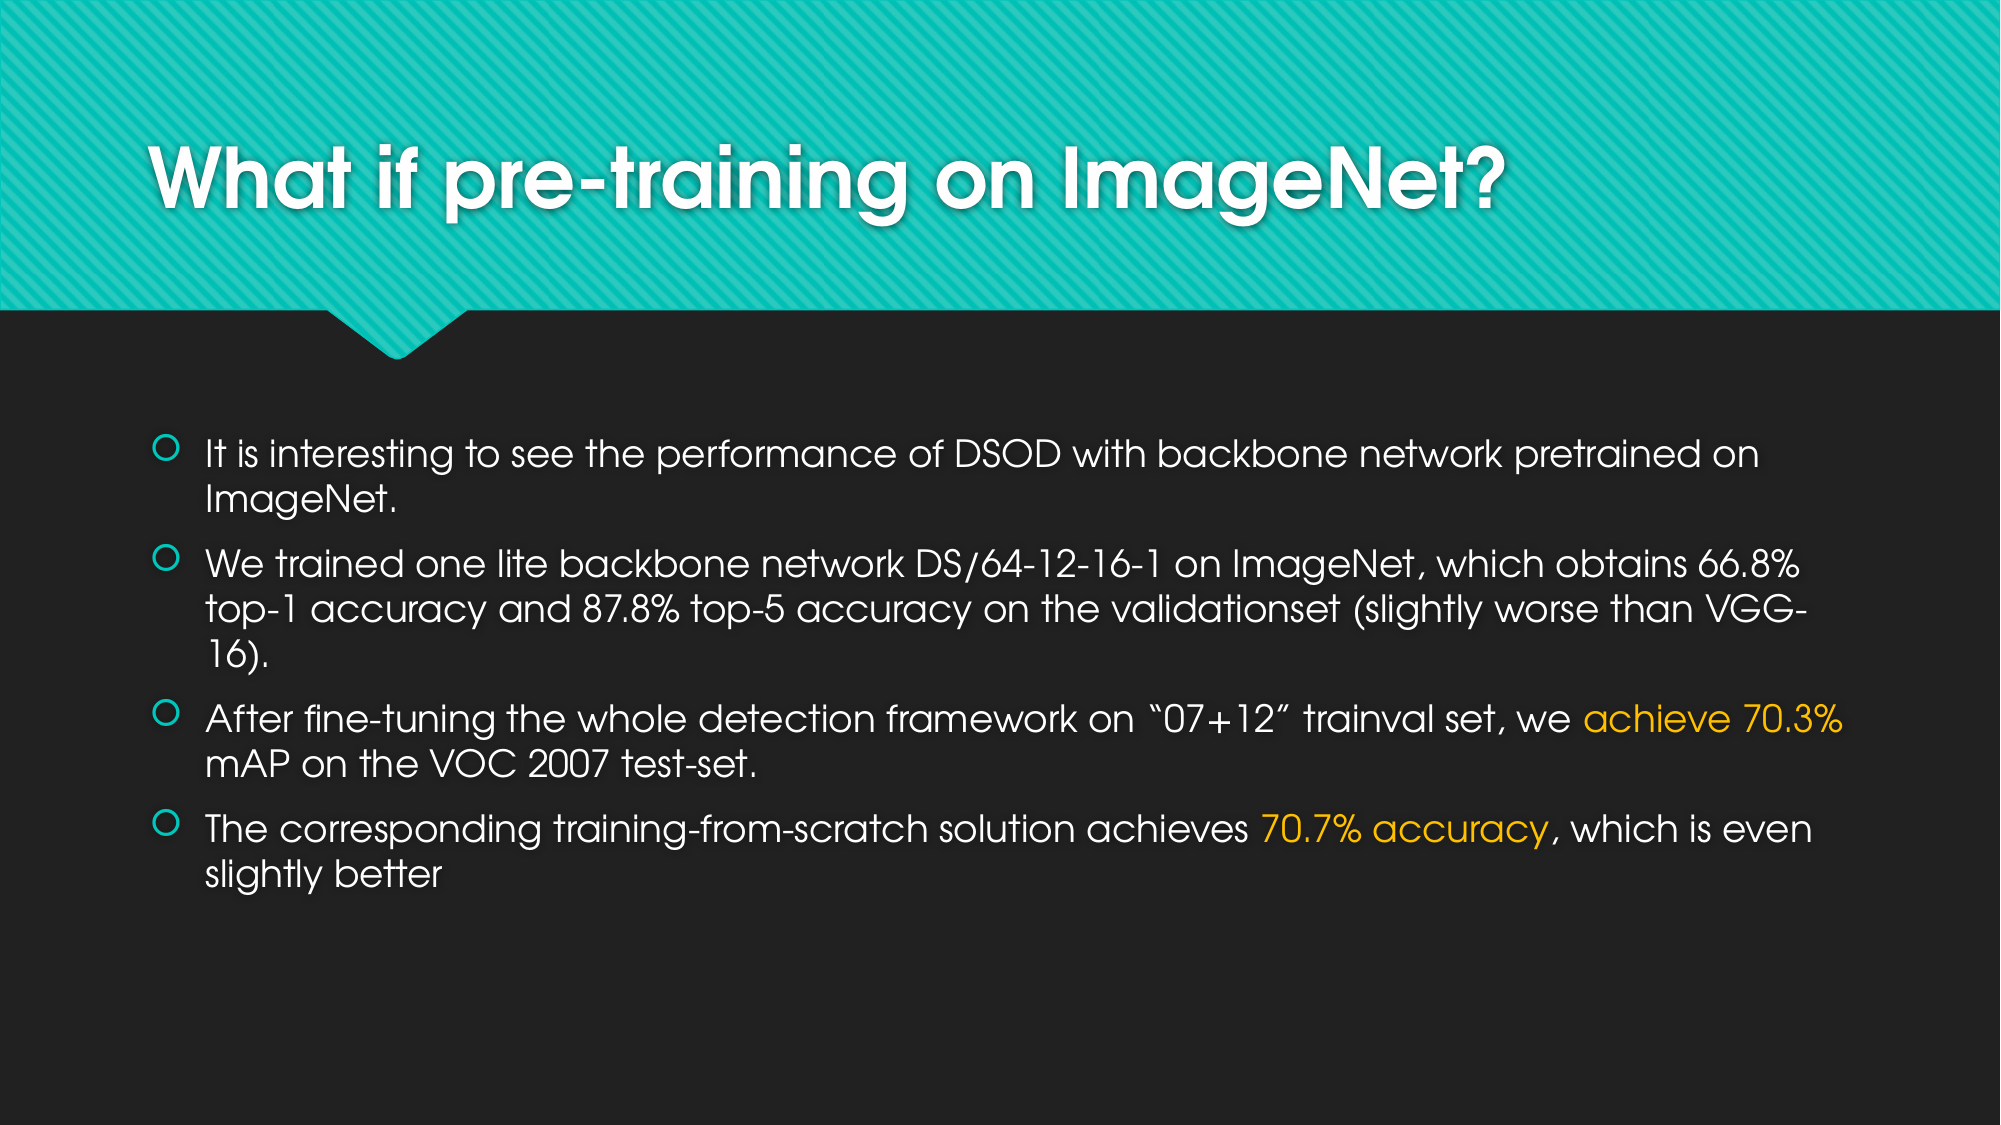

# What if pre-training on ImageNet?
It is interesting to see the performance of DSOD with backbone network pretrained on ImageNet.
We trained one lite backbone network DS/64-12-16-1 on ImageNet, which obtains 66.8% top-1 accuracy and 87.8% top-5 accuracy on the validationset (slightly worse than VGG-16).
After fine-tuning the whole detection framework on “07+12” trainval set, we achieve 70.3% mAP on the VOC 2007 test-set.
The corresponding training-from-scratch solution achieves 70.7% accuracy, which is even slightly better